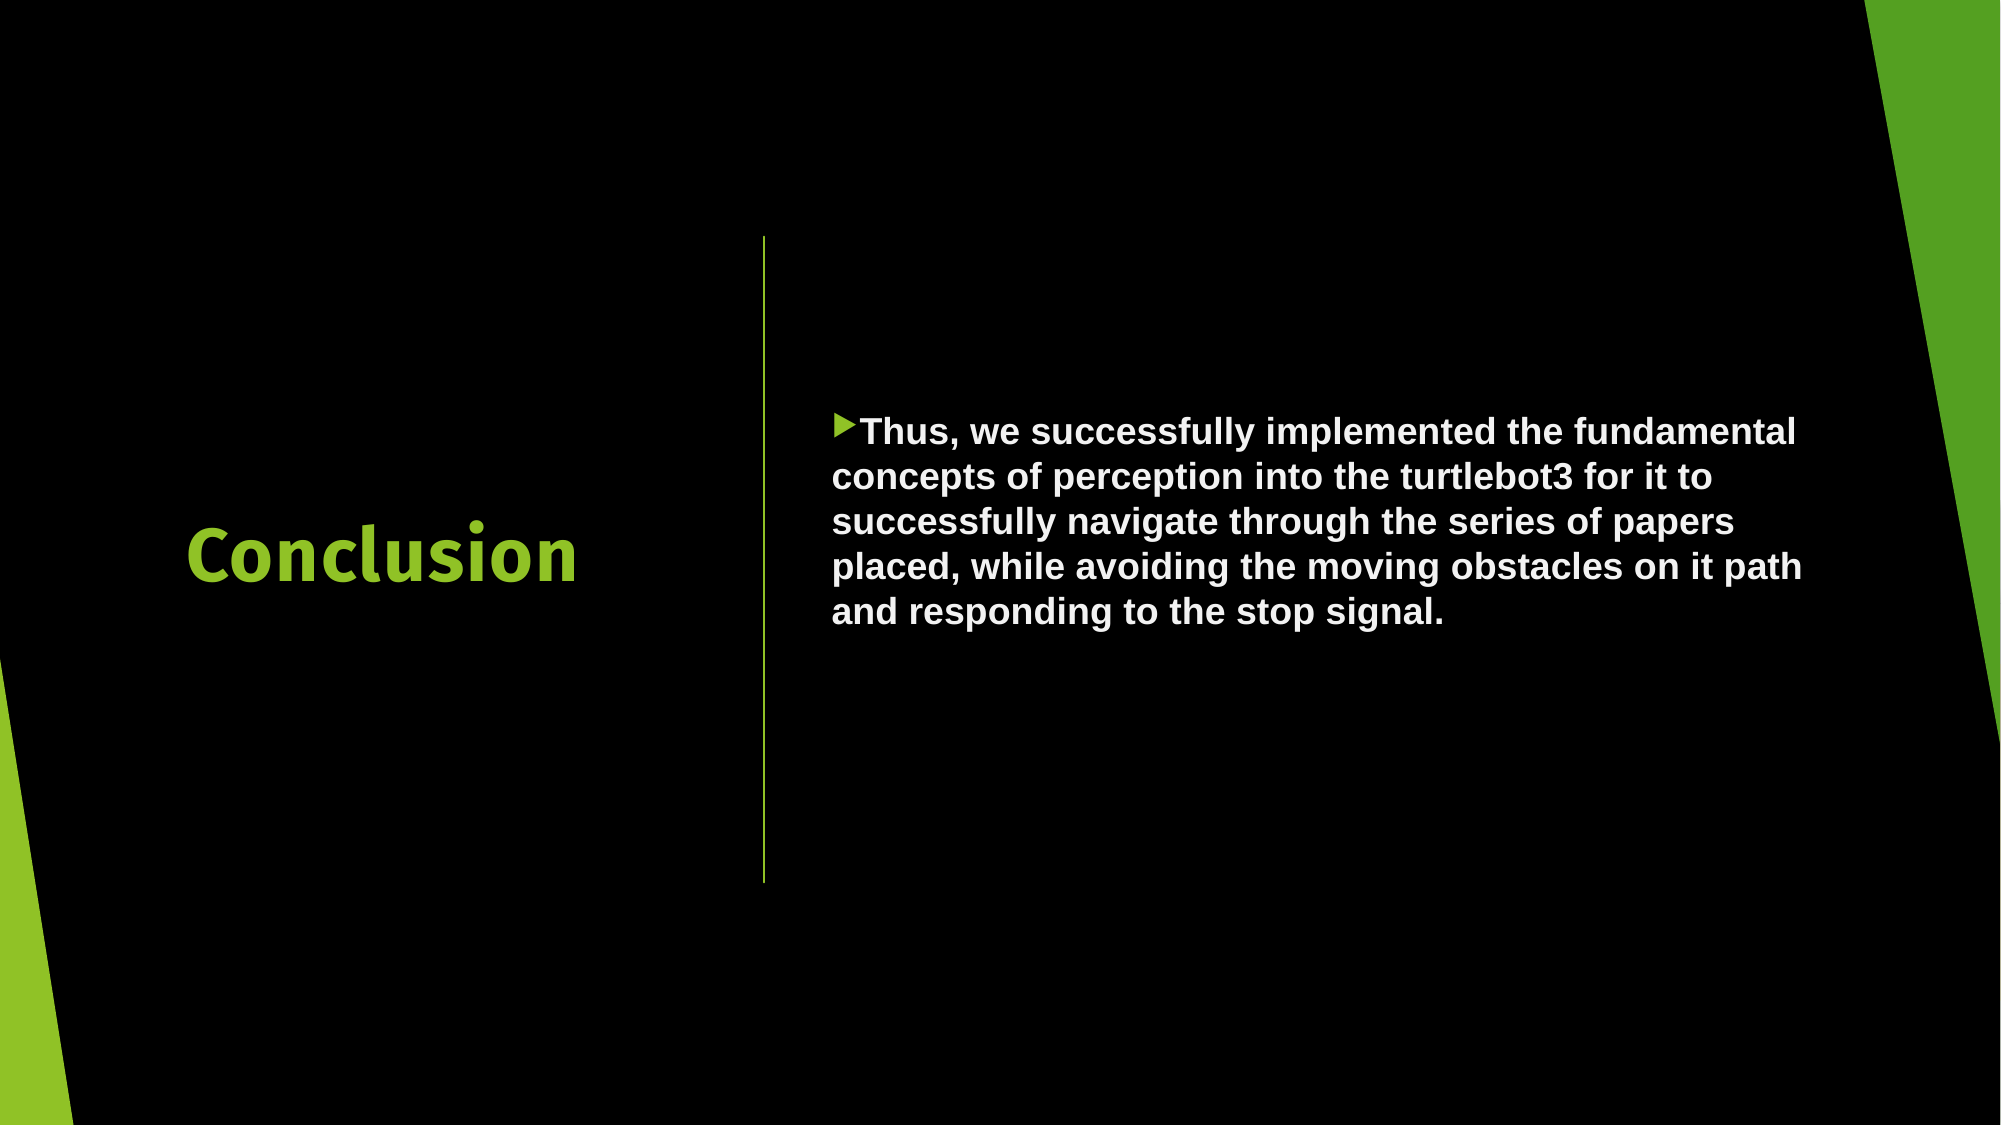

Thus, we successfully implemented the fundamental concepts of perception into the turtlebot3 for it to successfully navigate through the series of papers placed, while avoiding the moving obstacles on it path and responding to the stop signal.

# Conclusion